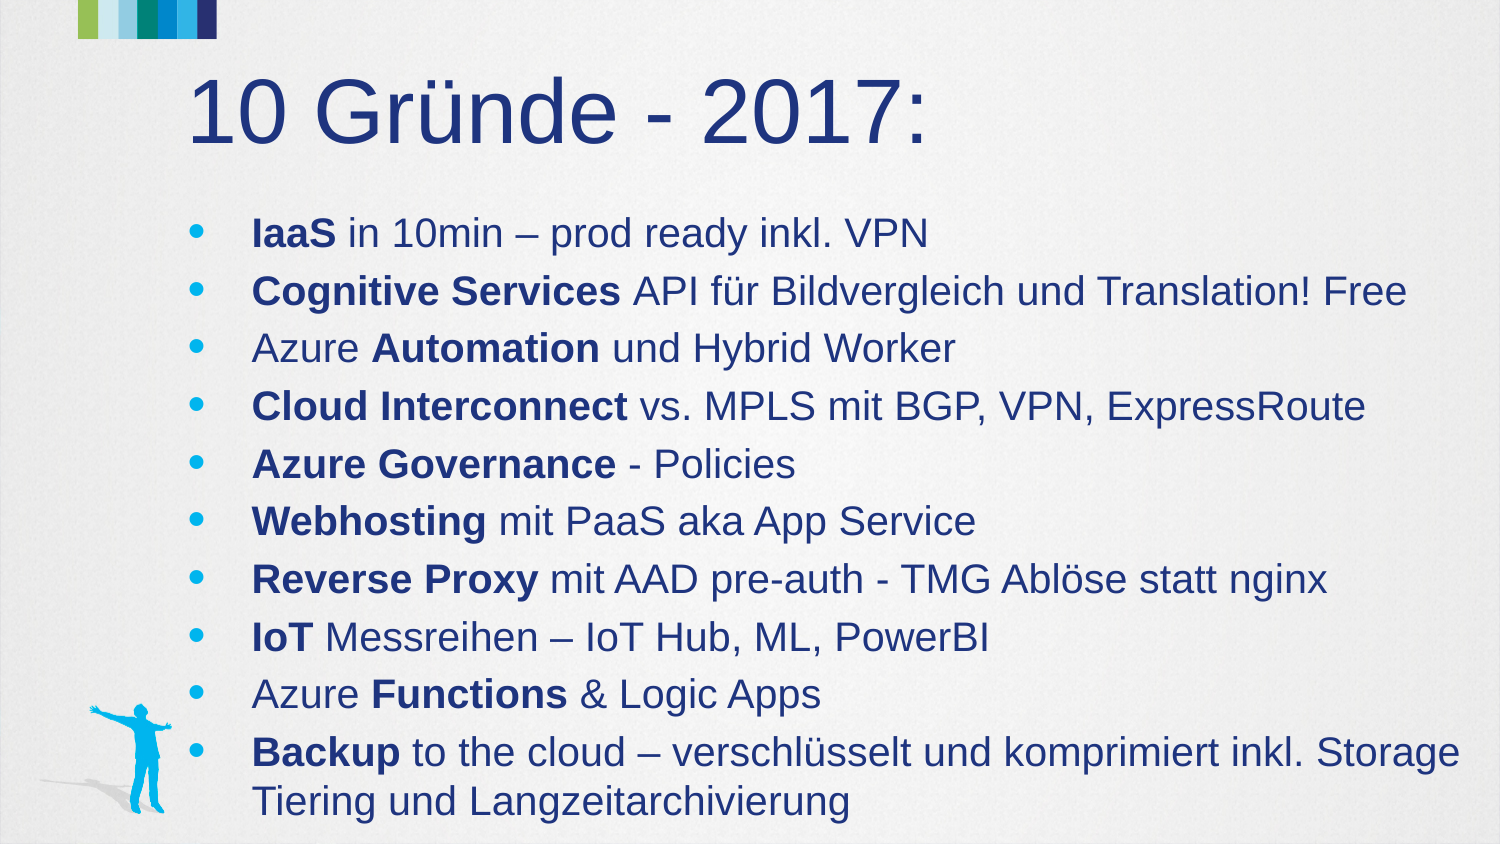

# 10 Gründe - 2017:
IaaS in 10min – prod ready inkl. VPN
Cognitive Services API für Bildvergleich und Translation! Free
Azure Automation und Hybrid Worker
Cloud Interconnect vs. MPLS mit BGP, VPN, ExpressRoute
Azure Governance - Policies
Webhosting mit PaaS aka App Service
Reverse Proxy mit AAD pre-auth - TMG Ablöse statt nginx
IoT Messreihen – IoT Hub, ML, PowerBI
Azure Functions & Logic Apps
Backup to the cloud – verschlüsselt und komprimiert inkl. Storage Tiering und Langzeitarchivierung